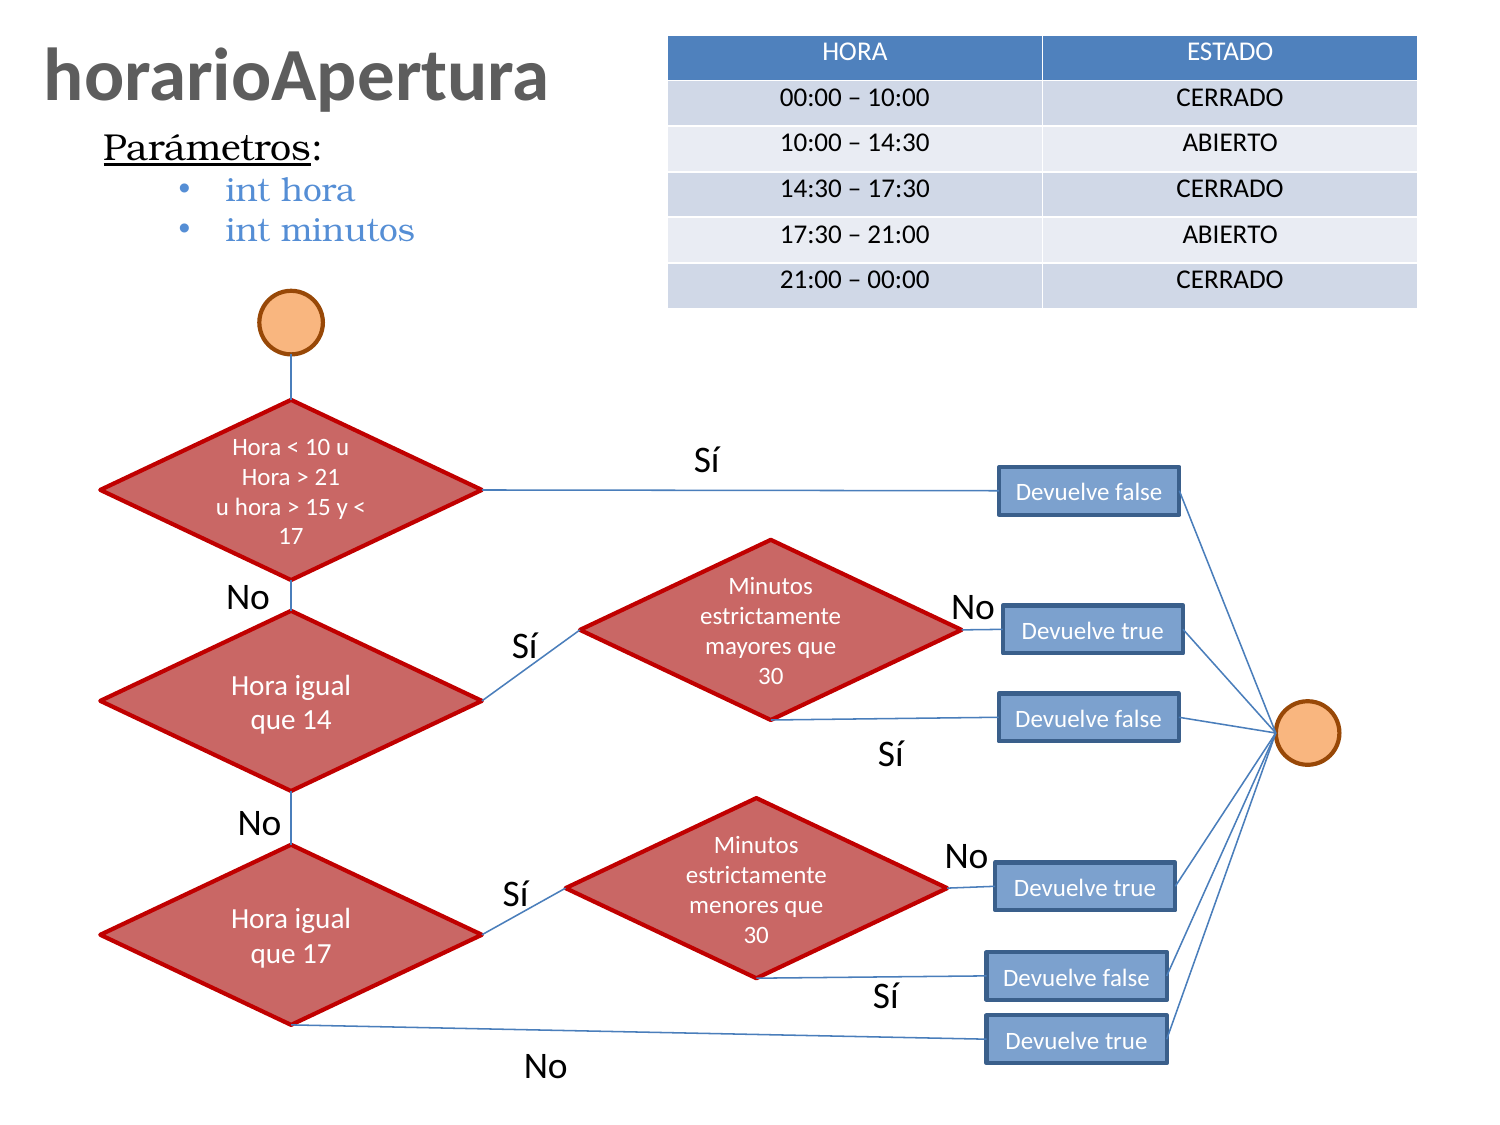

horarioApertura
| HORA | ESTADO |
| --- | --- |
| 00:00 – 10:00 | CERRADO |
| 10:00 – 14:30 | ABIERTO |
| 14:30 – 17:30 | CERRADO |
| 17:30 – 21:00 | ABIERTO |
| 21:00 – 00:00 | CERRADO |
Parámetros:
int hora
int minutos

Sí
Devuelve false
Minutos estrictamente mayores que 30
No
No
Devuelve true
Devuelve false

Sí
No
Minutos estrictamente menores que 30
No
Sí
Devuelve true
Devuelve false
Sí
Devuelve true
No
Hora < 10 u
Hora > 21
u hora > 15 y < 17
Hora igual que 14
Hora igual que 17
Sí